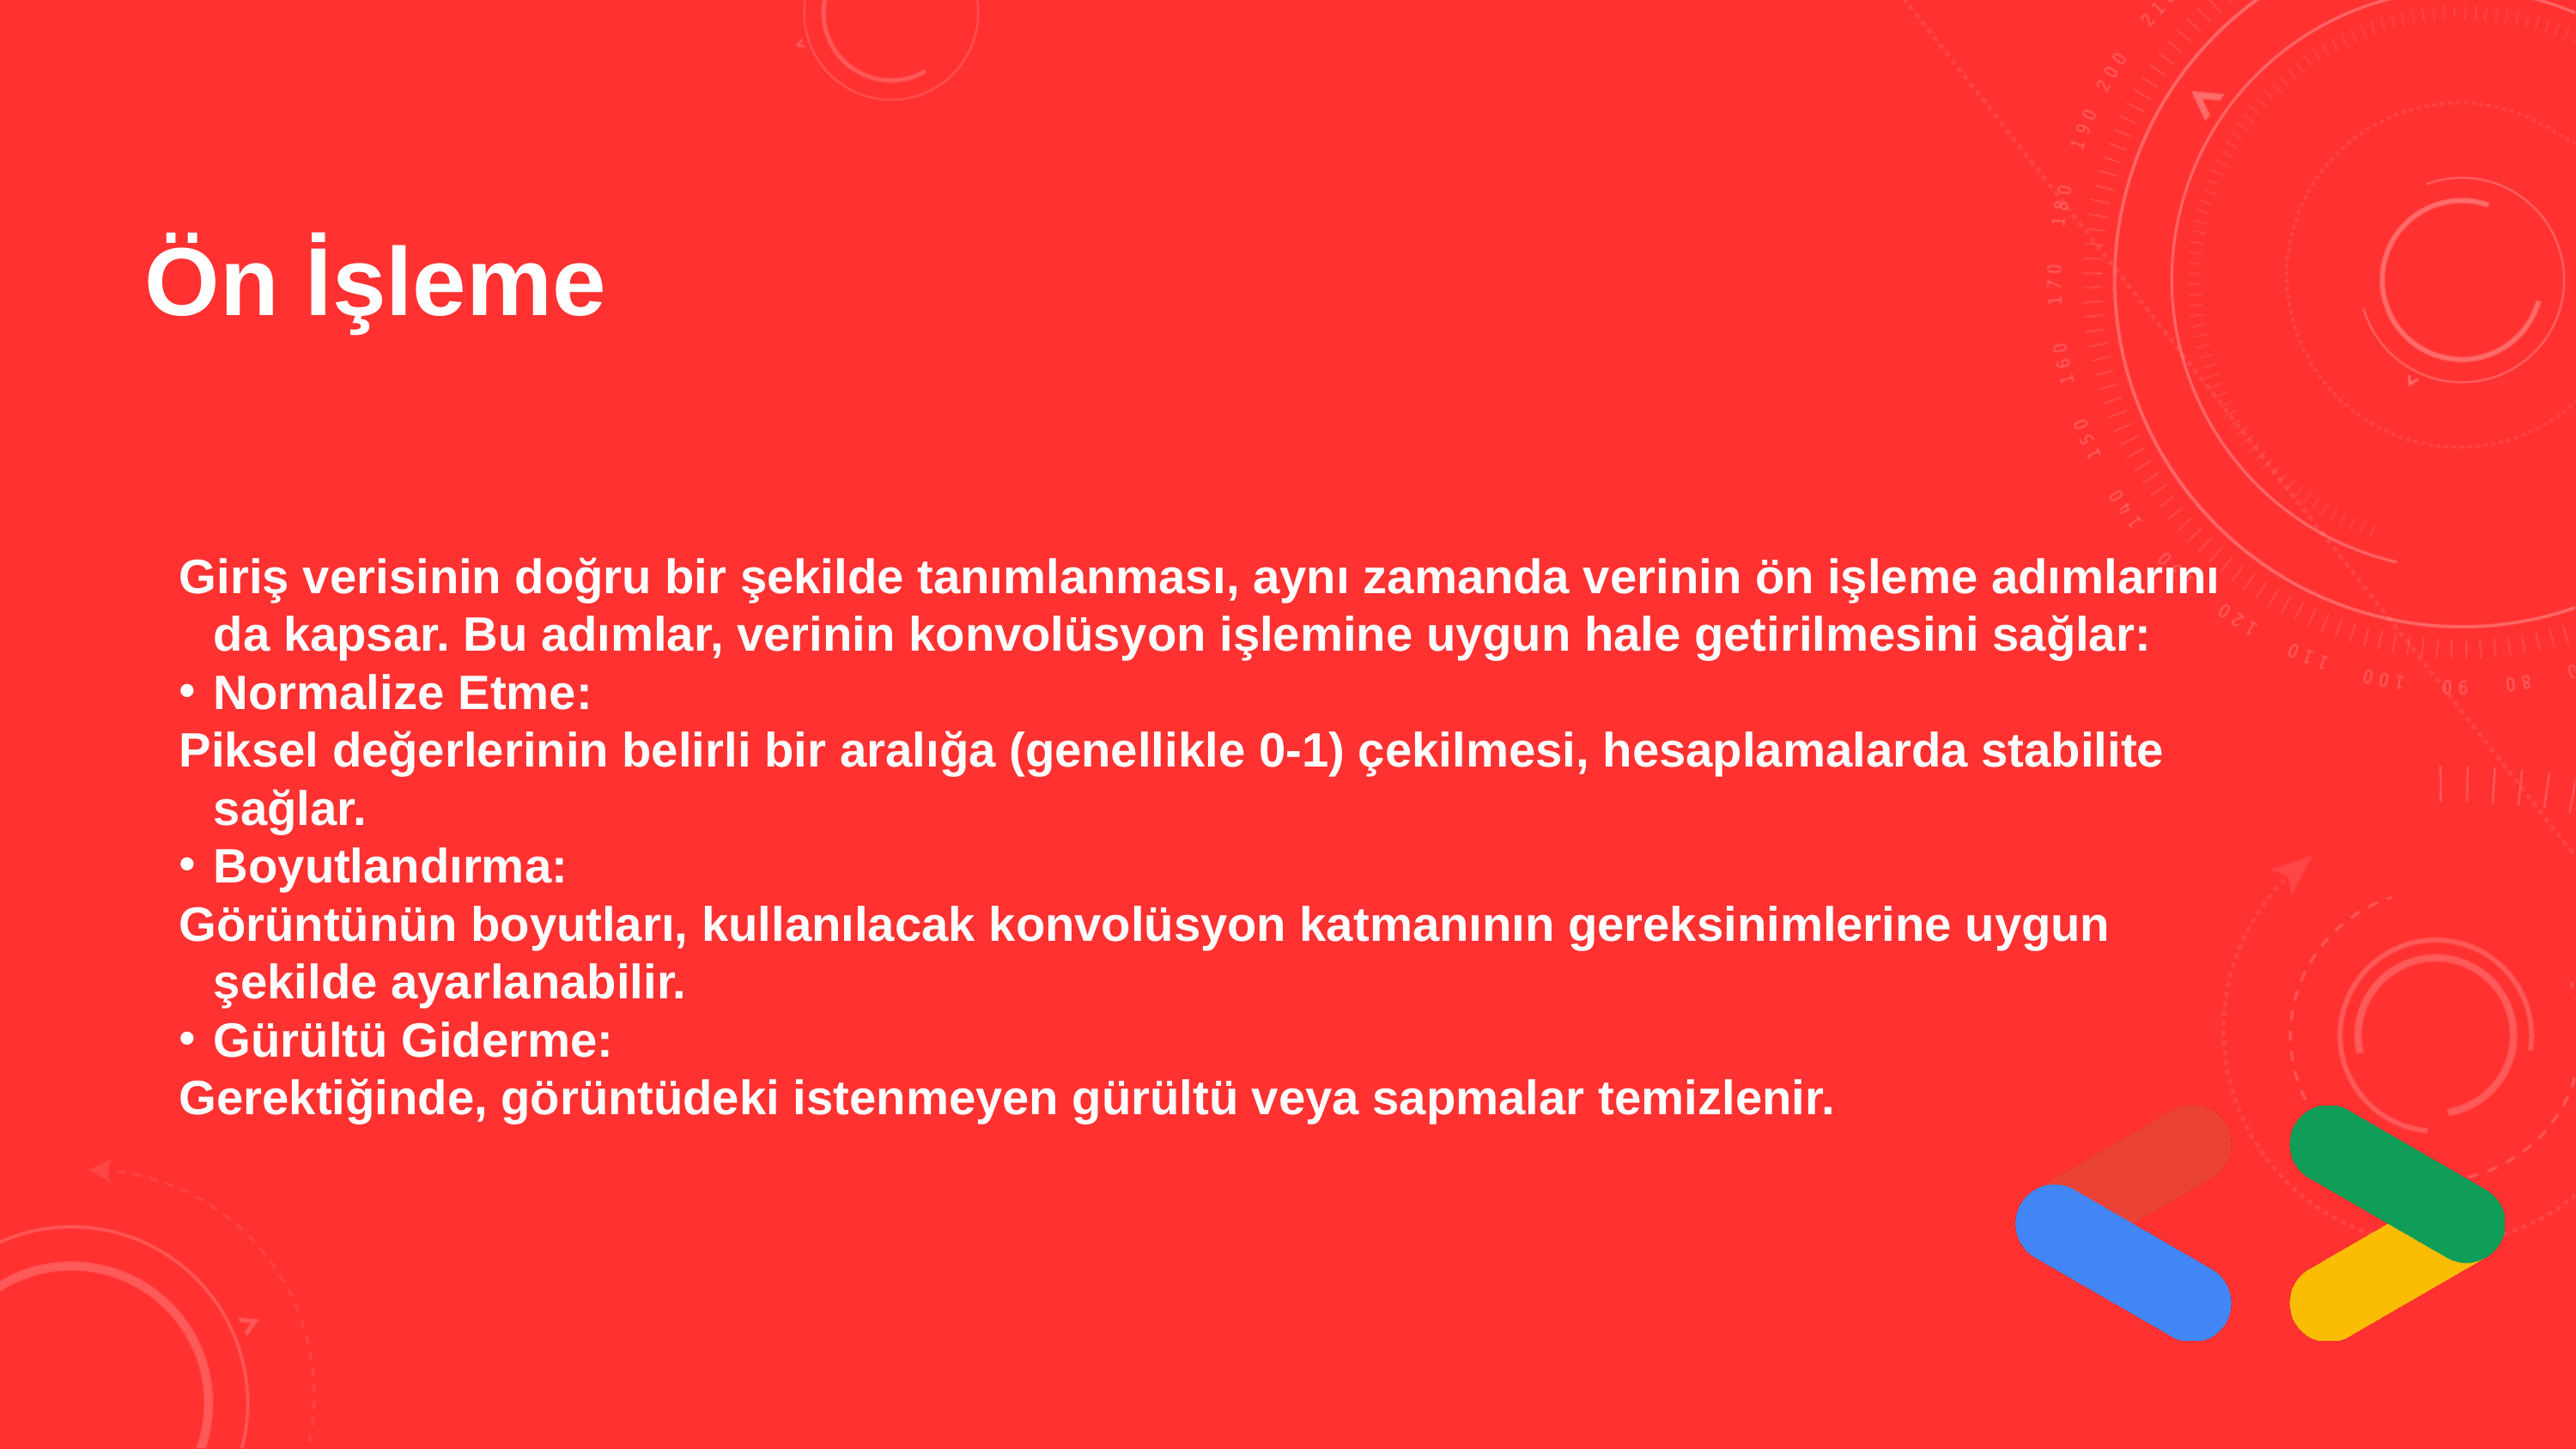

Ön İşleme

Giriş verisinin doğru bir şekilde tanımlanması, aynı zamanda verinin ön işleme adımlarını da kapsar. Bu adımlar, verinin konvolüsyon işlemine uygun hale getirilmesini sağlar:
Normalize Etme:
Piksel değerlerinin belirli bir aralığa (genellikle 0-1) çekilmesi, hesaplamalarda stabilite sağlar.
Boyutlandırma:
Görüntünün boyutları, kullanılacak konvolüsyon katmanının gereksinimlerine uygun şekilde ayarlanabilir.
Gürültü Giderme:
Gerektiğinde, görüntüdeki istenmeyen gürültü veya sapmalar temizlenir.